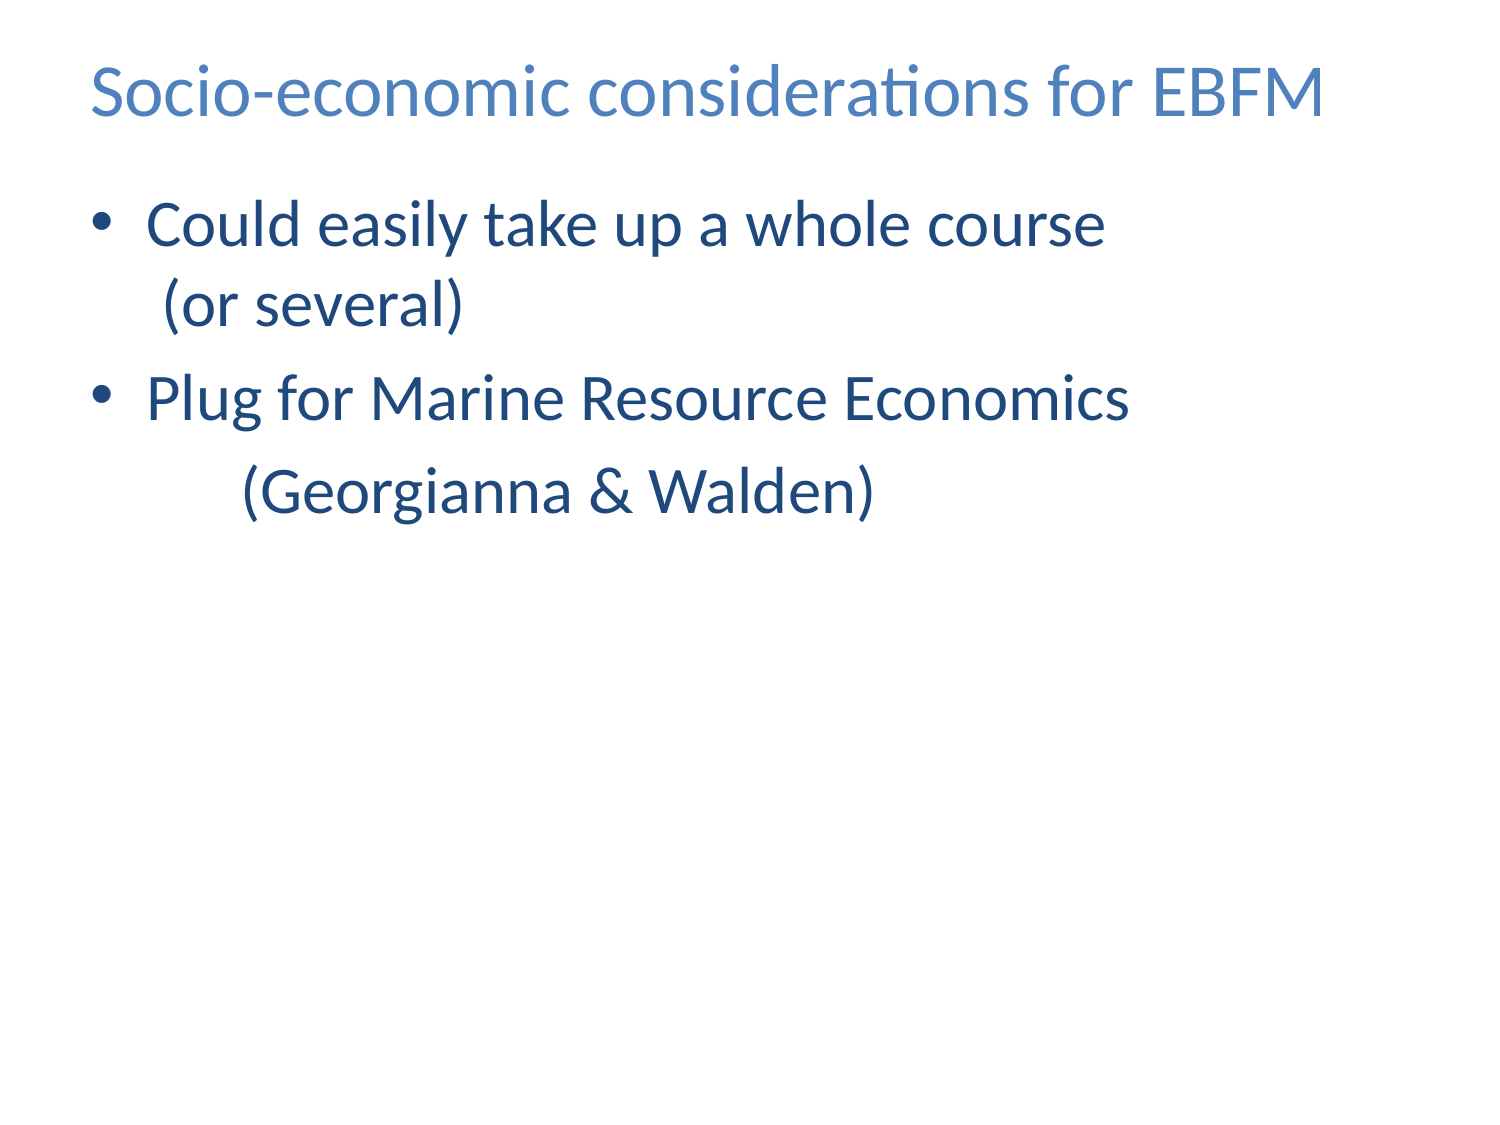

# Socio-economic considerations for EBFM
Could easily take up a whole course
 (or several)
Plug for Marine Resource Economics
	(Georgianna & Walden)